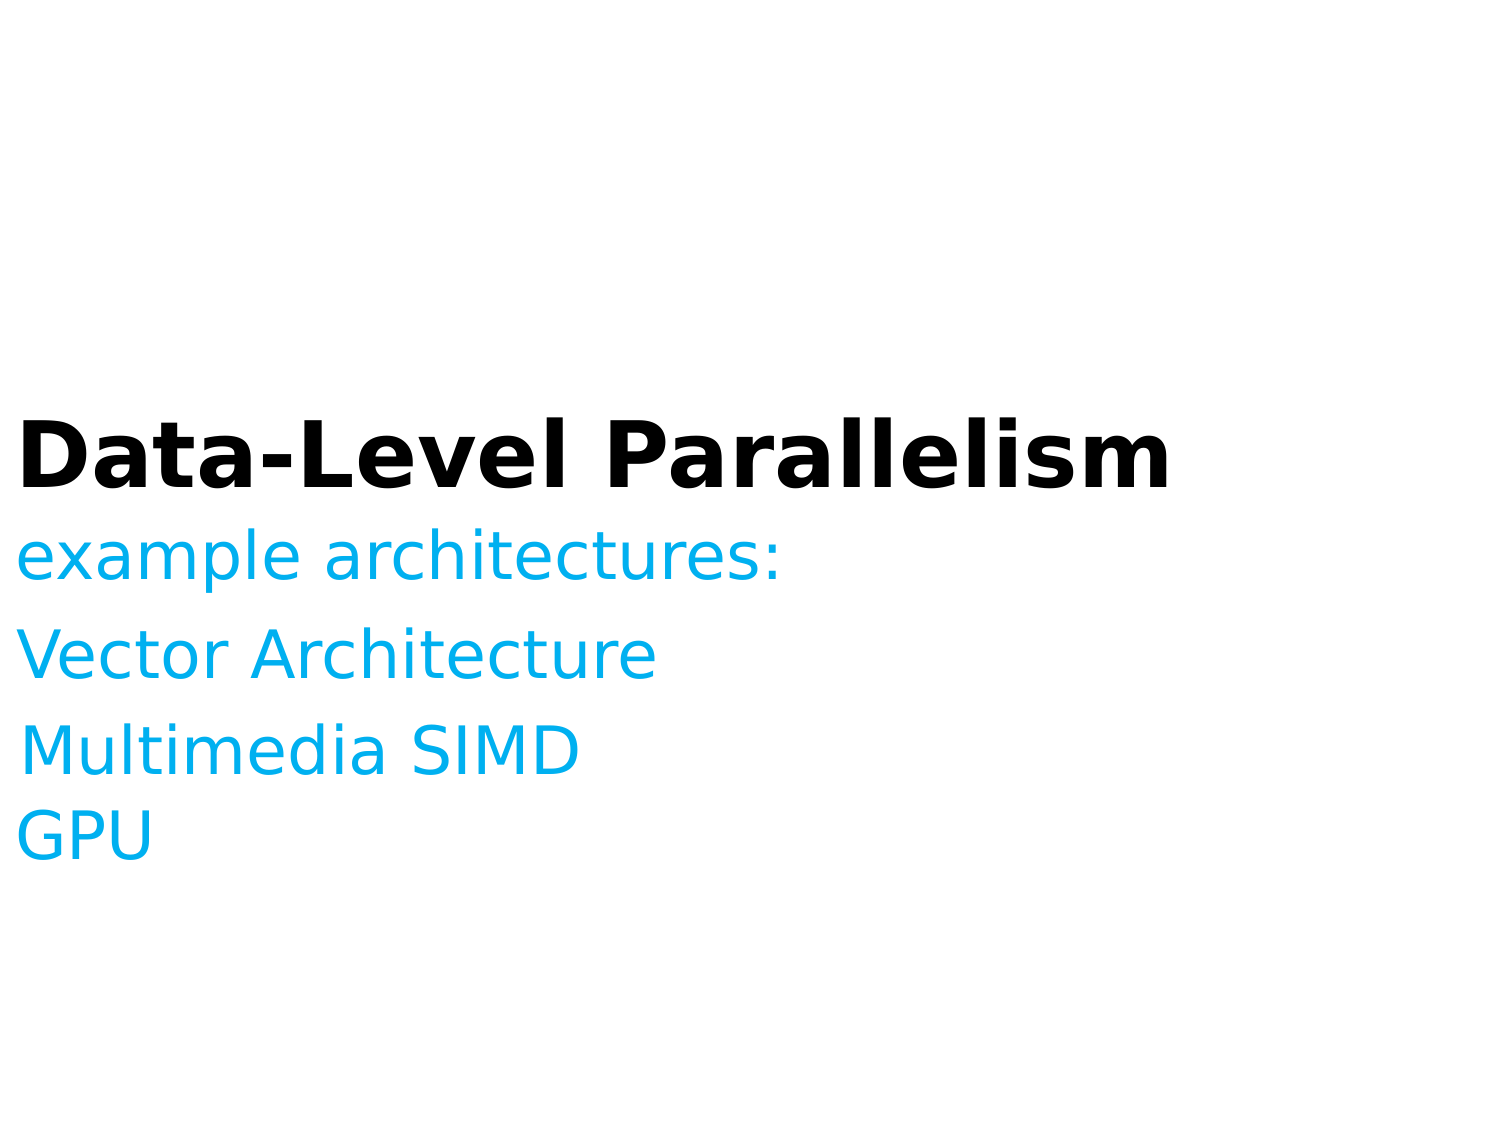

# Data-Level Parallelism

example architectures:
Vector Architecture
Multimedia SIMD
GPU
Vector Architecture
Multimedia SIMD